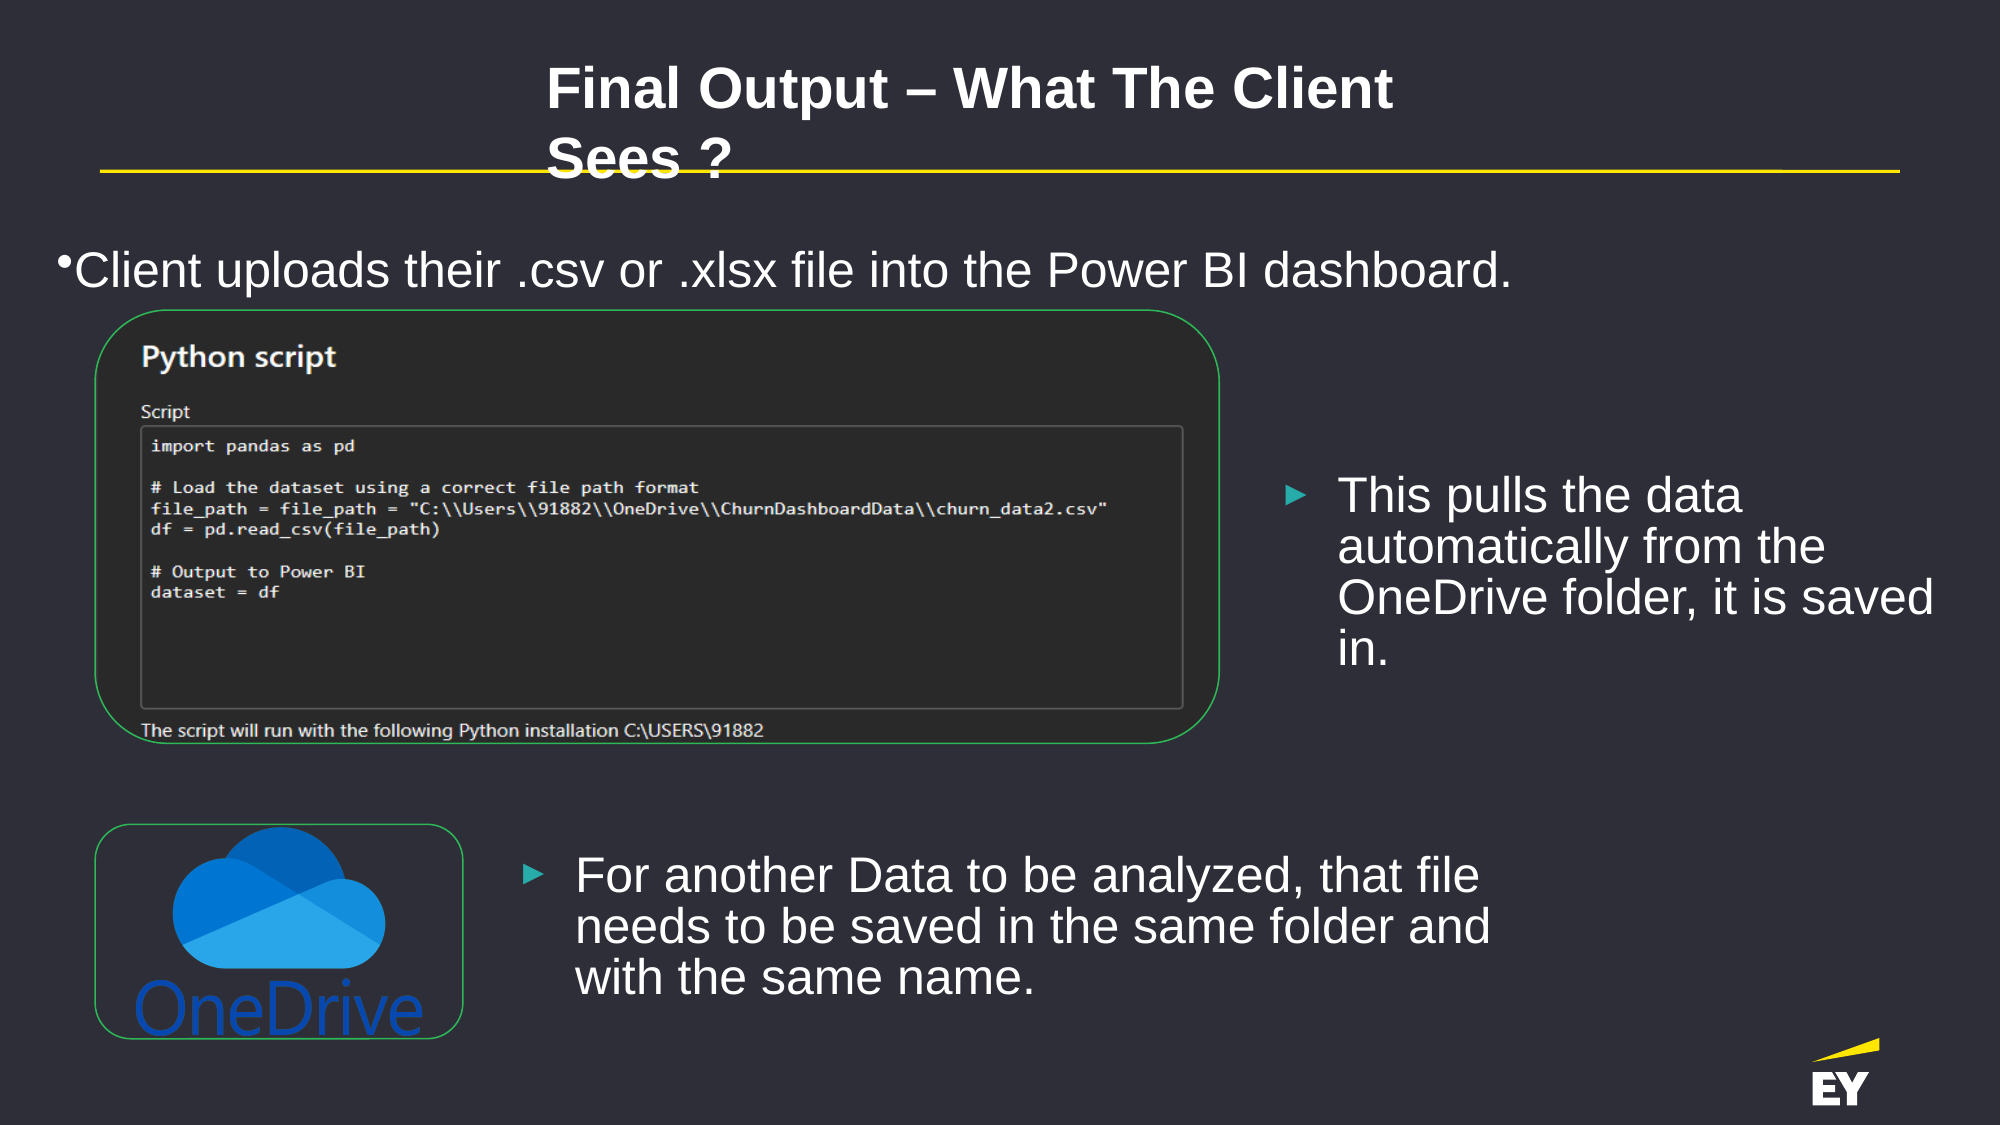

Final Output – What The Client Sees ?
Client uploads their .csv or .xlsx file into the Power BI dashboard.

This pulls the data automatically from the OneDrive folder, it is saved in.

For another Data to be analyzed, that file needs to be saved in the same folder and with the same name.